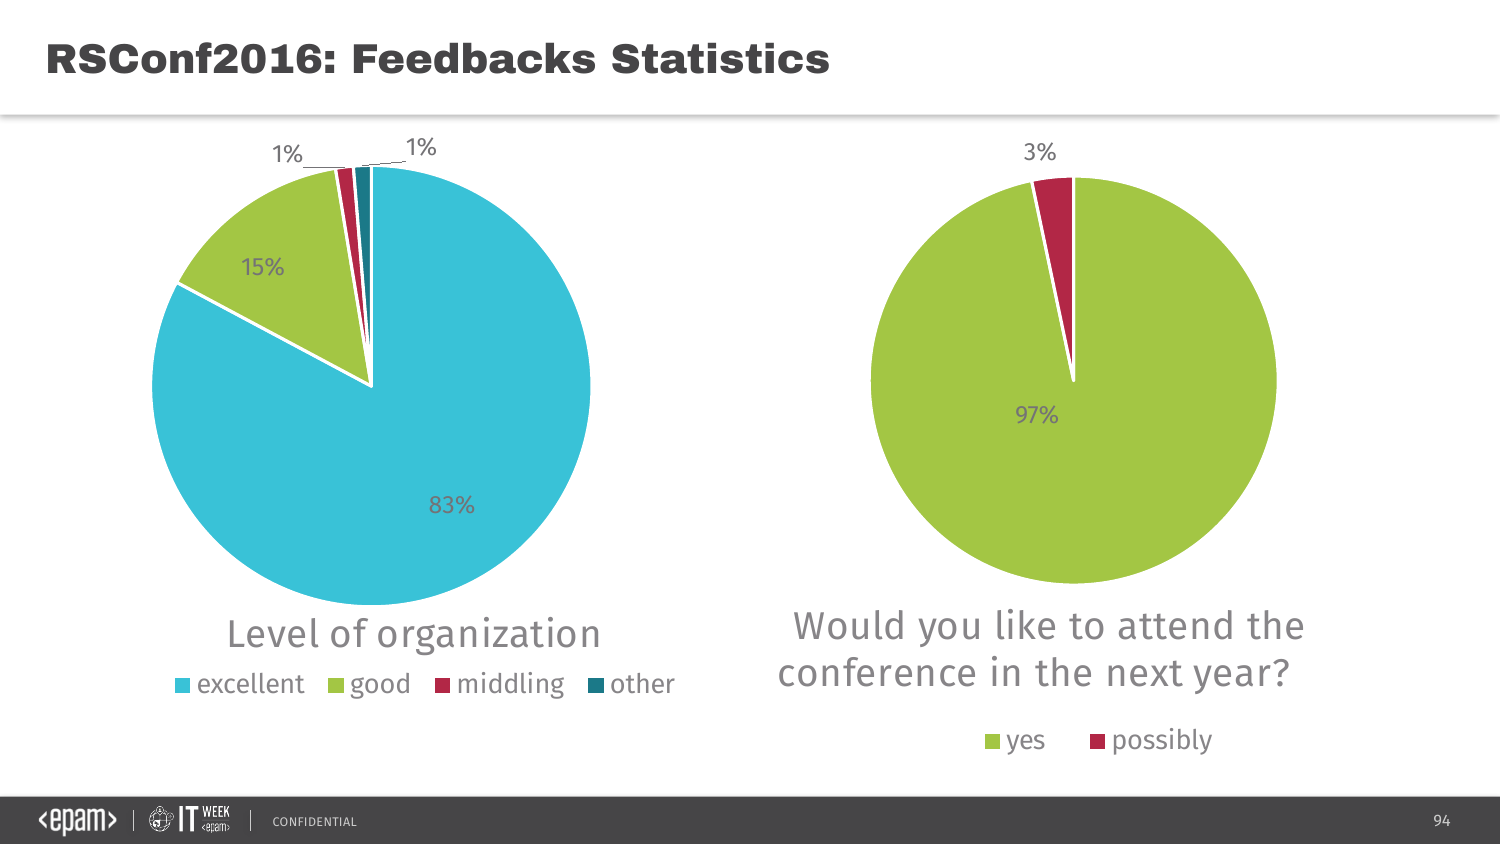

RSConf2016: Feedbacks Statistics

### Chart: Would you like to attend the conference in the next year?

| Category | Sales |
|---|---|
| yes | 96.7 |
| possibly | 3.3 |

### Chart: Level of organization

| Category | Sales |
|---|---|
| excellent | 82.8 |
| good | 14.6 |
| middling | 1.3 |
| other | 1.3 |

### Chart: Kvmfkvmkfmv
Vflmflkbmflm
bflbmlfmlf

| Category |
|---|